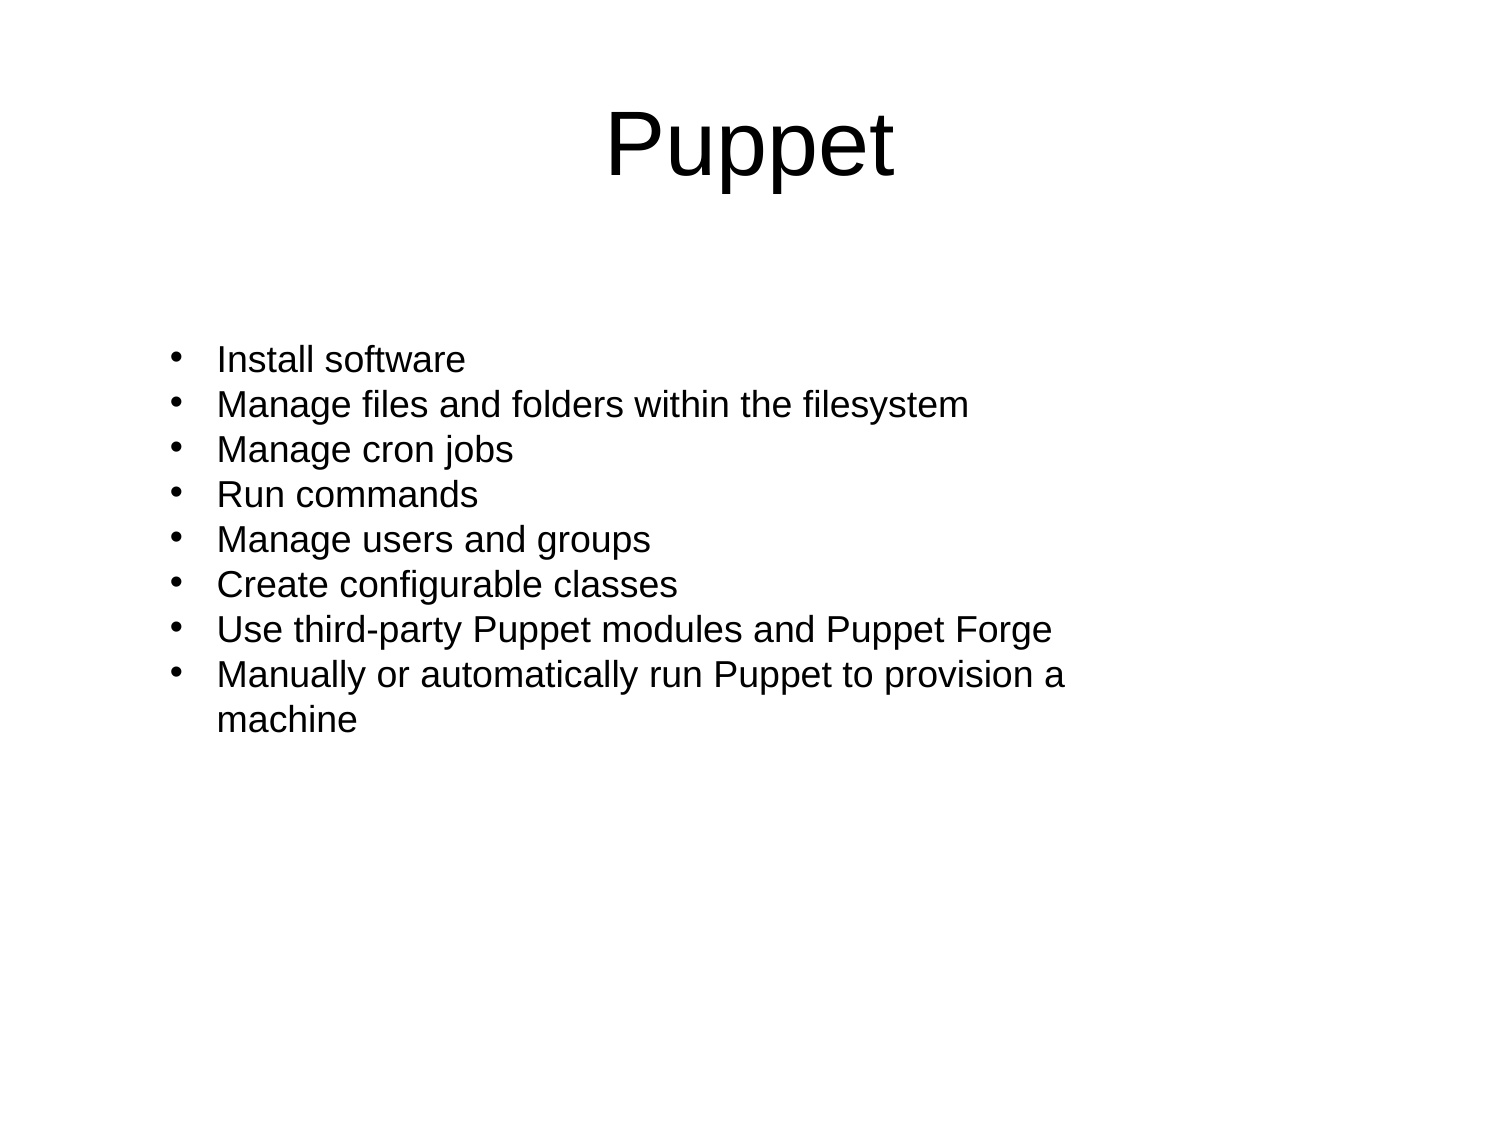

# Puppet

Install software
Manage files and folders within the filesystem
Manage cron jobs
Run commands
Manage users and groups
Create configurable classes
Use third-party Puppet modules and Puppet Forge
Manually or automatically run Puppet to provision a machine